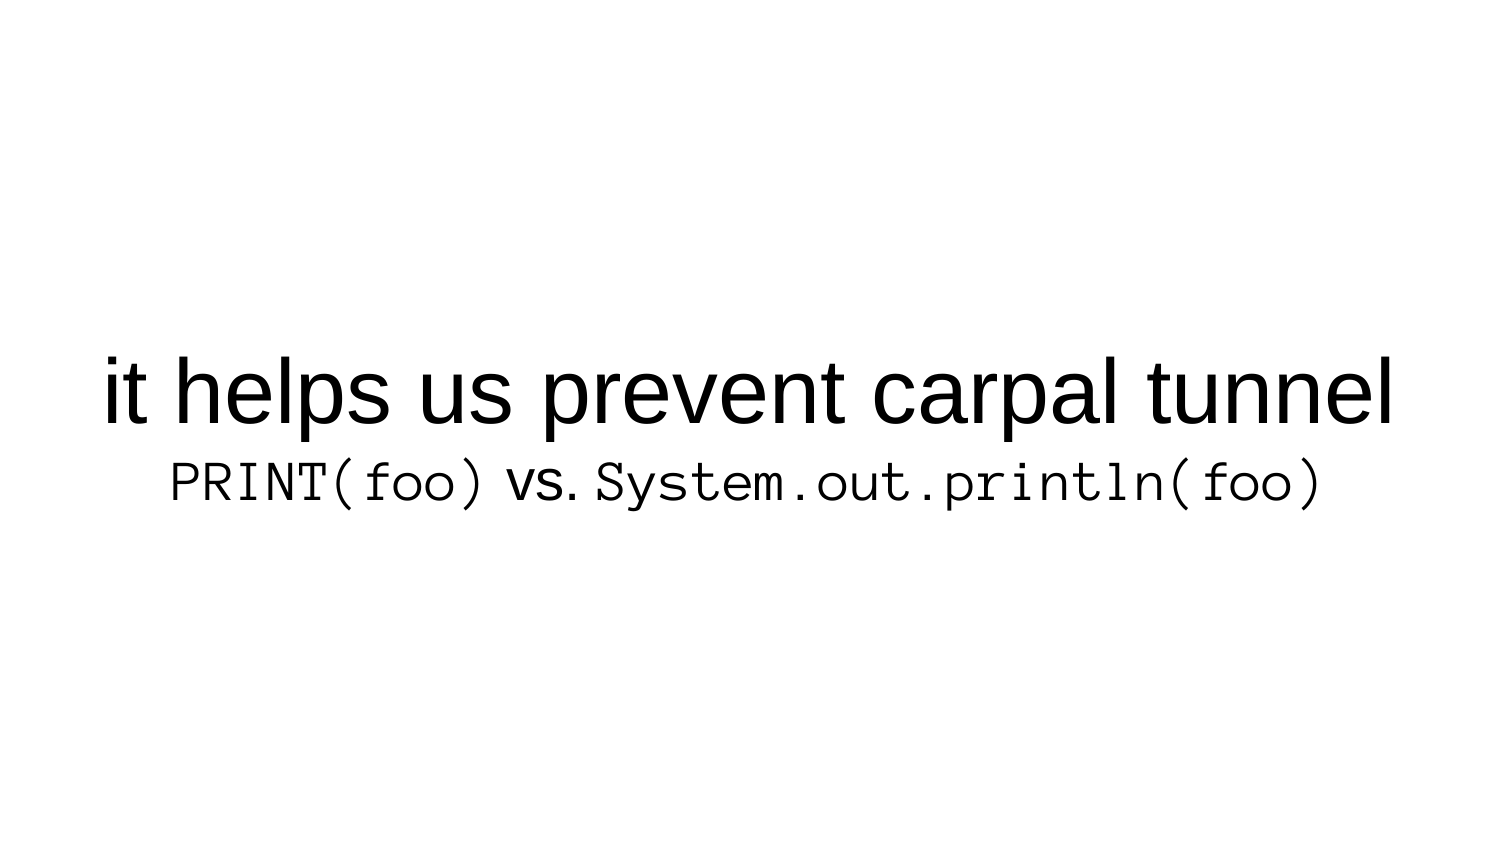

# it helps us prevent carpal tunnel PRINT(foo) vs. System.out.println(foo)